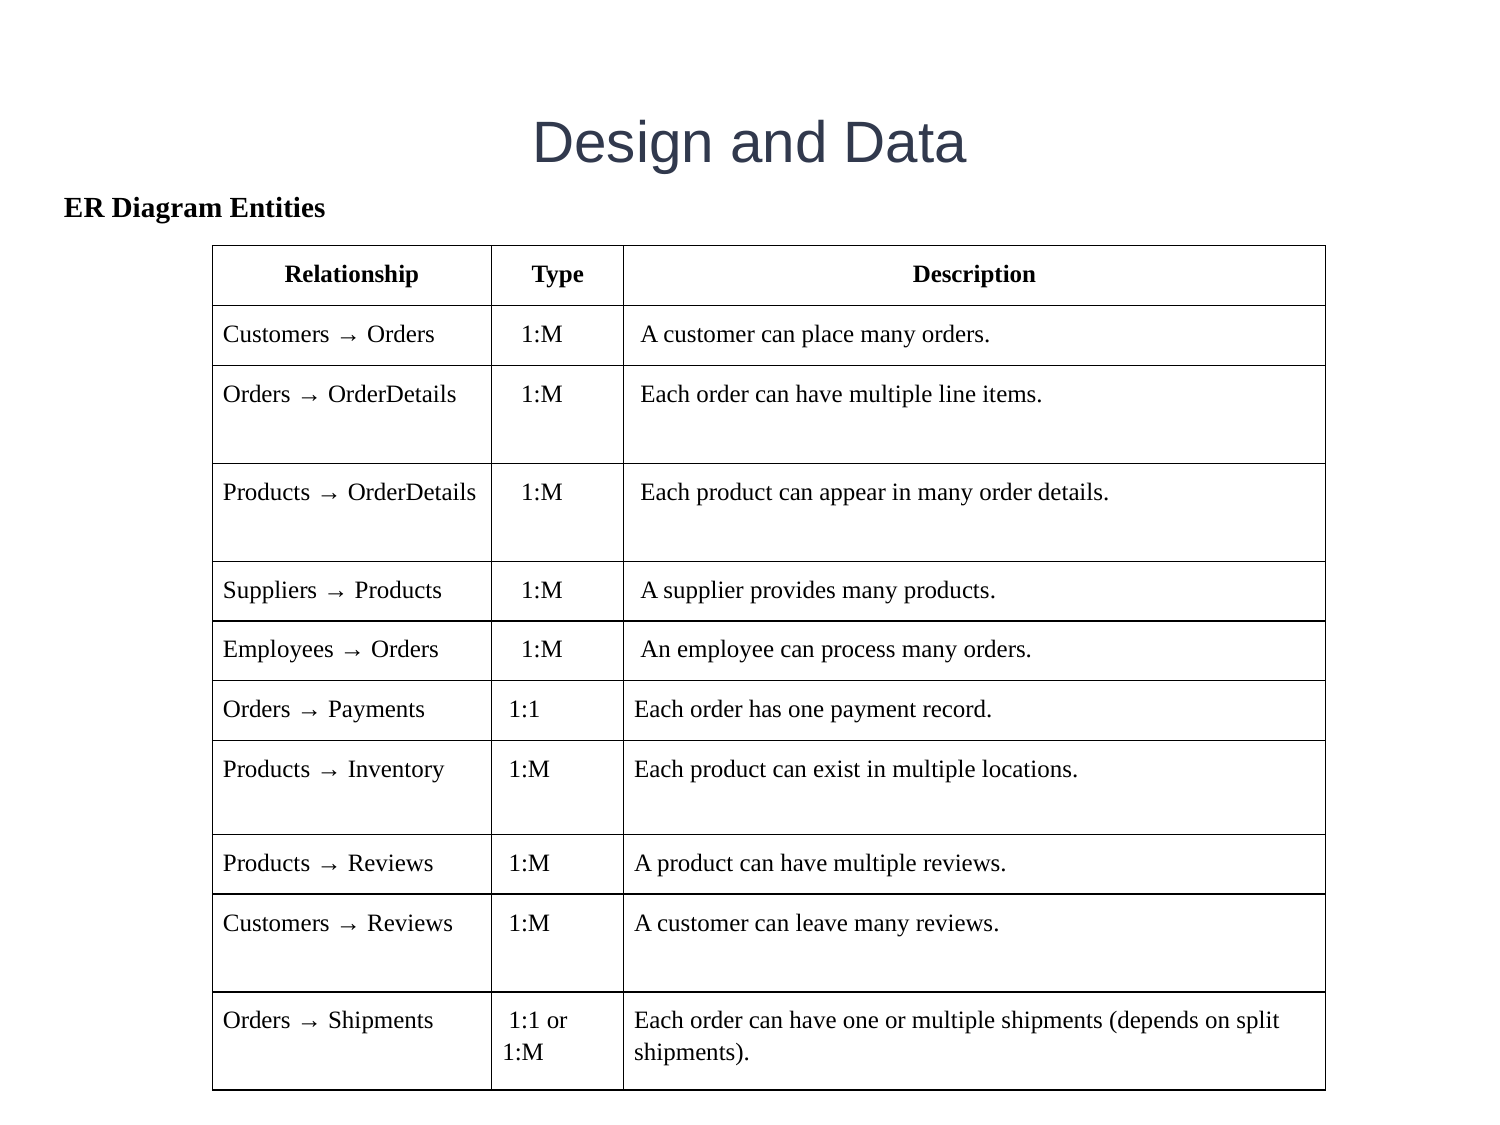

# Design and Data
ER Diagram Entities
| Relationship | Type | Description |
| --- | --- | --- |
| Customers → Orders | 1:M | A customer can place many orders. |
| Orders → OrderDetails | 1:M | Each order can have multiple line items. |
| Products → OrderDetails | 1:M | Each product can appear in many order details. |
| Suppliers → Products | 1:M | A supplier provides many products. |
| Employees → Orders | 1:M | An employee can process many orders. |
| Orders → Payments | 1:1 | Each order has one payment record. |
| Products → Inventory | 1:M | Each product can exist in multiple locations. |
| Products → Reviews | 1:M | A product can have multiple reviews. |
| Customers → Reviews | 1:M | A customer can leave many reviews. |
| Orders → Shipments | 1:1 or 1:M | Each order can have one or multiple shipments (depends on split shipments). |